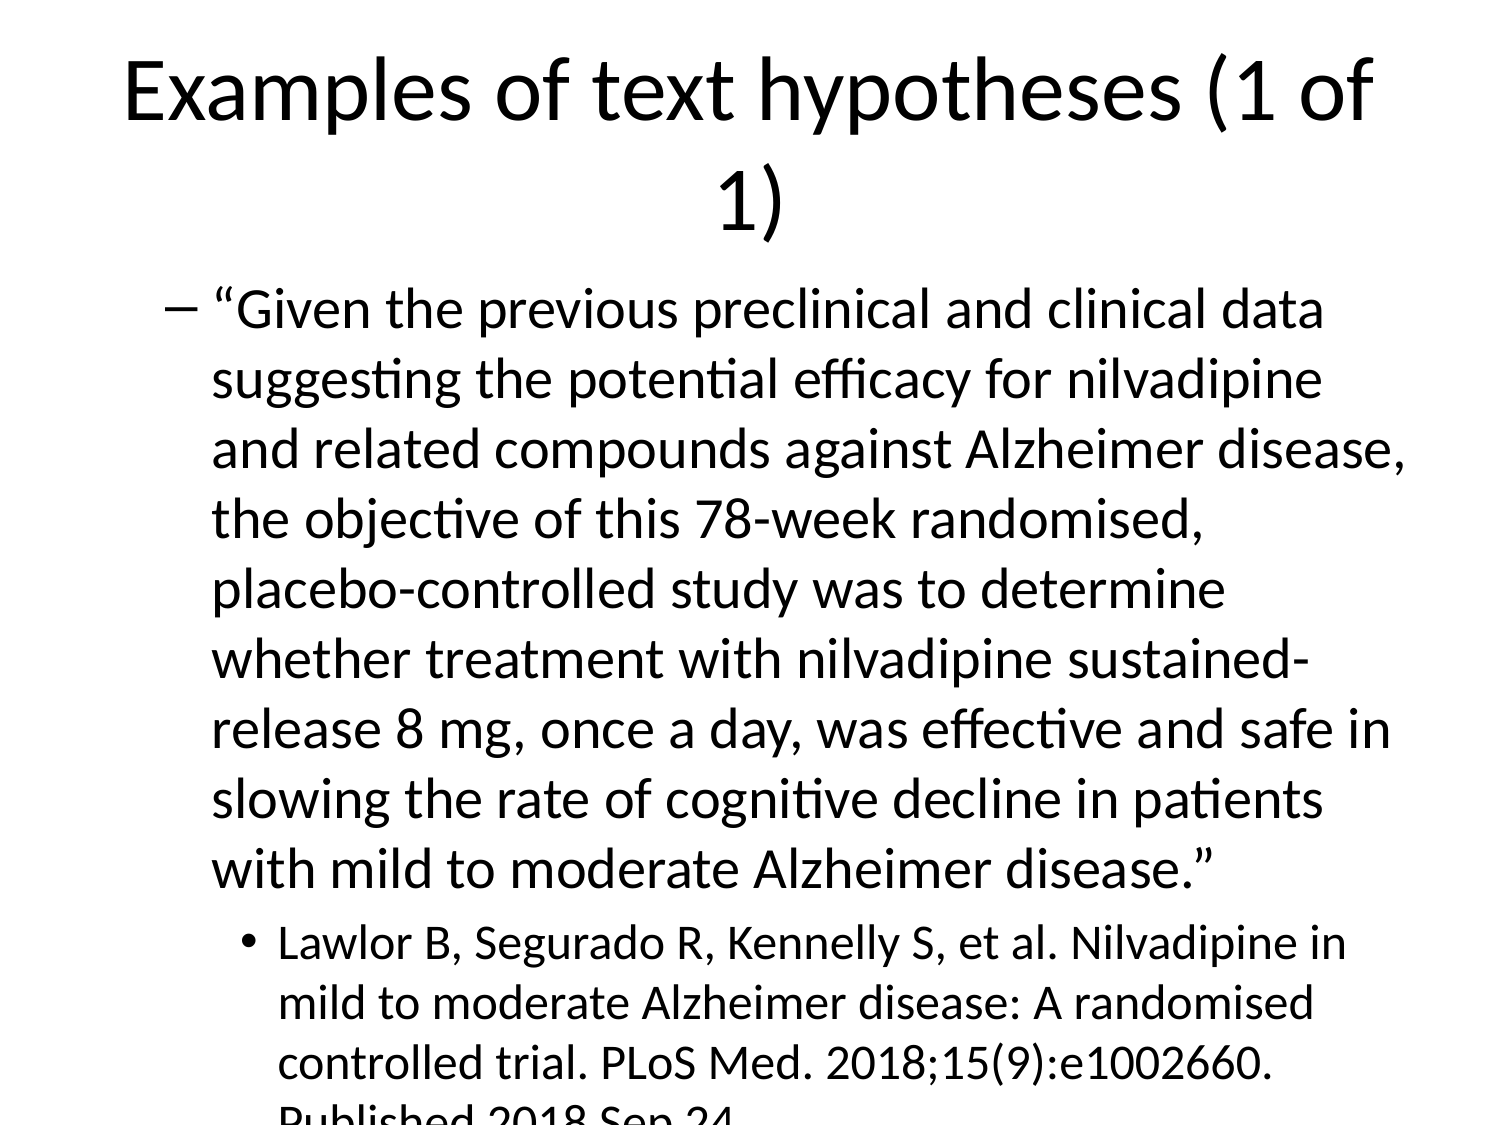

# Examples of text hypotheses (1 of 1)
“Given the previous preclinical and clinical data suggesting the potential efficacy for nilvadipine and related compounds against Alzheimer disease, the objective of this 78-week randomised, placebo-controlled study was to determine whether treatment with nilvadipine sustained-release 8 mg, once a day, was effective and safe in slowing the rate of cognitive decline in patients with mild to moderate Alzheimer disease.”
Lawlor B, Segurado R, Kennelly S, et al. Nilvadipine in mild to moderate Alzheimer disease: A randomised controlled trial. PLoS Med. 2018;15(9):e1002660. Published 2018 Sep 24. doi:10.1371/journal.pmed.1002660